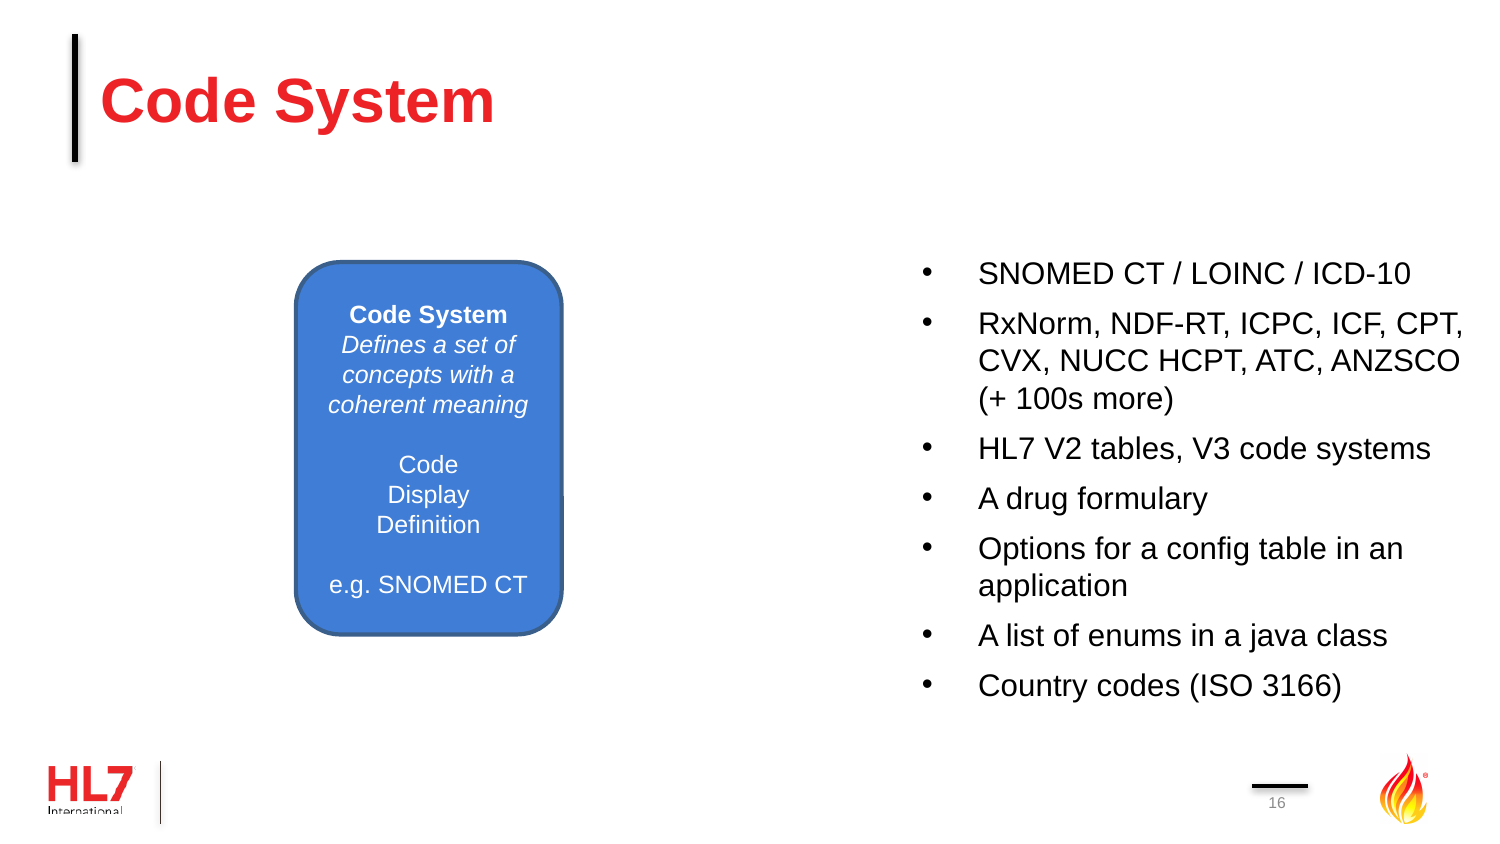

# Code System
SNOMED CT / LOINC / ICD-10
RxNorm, NDF-RT, ICPC, ICF, CPT, CVX, NUCC HCPT, ATC, ANZSCO  (+ 100s more)
HL7 V2 tables, V3 code systems
A drug formulary
Options for a config table in an application
A list of enums in a java class
Country codes (ISO 3166)

Code System
Defines a set of concepts with a coherent meaning
Code
Display
Definition

e.g. SNOMED CT
16